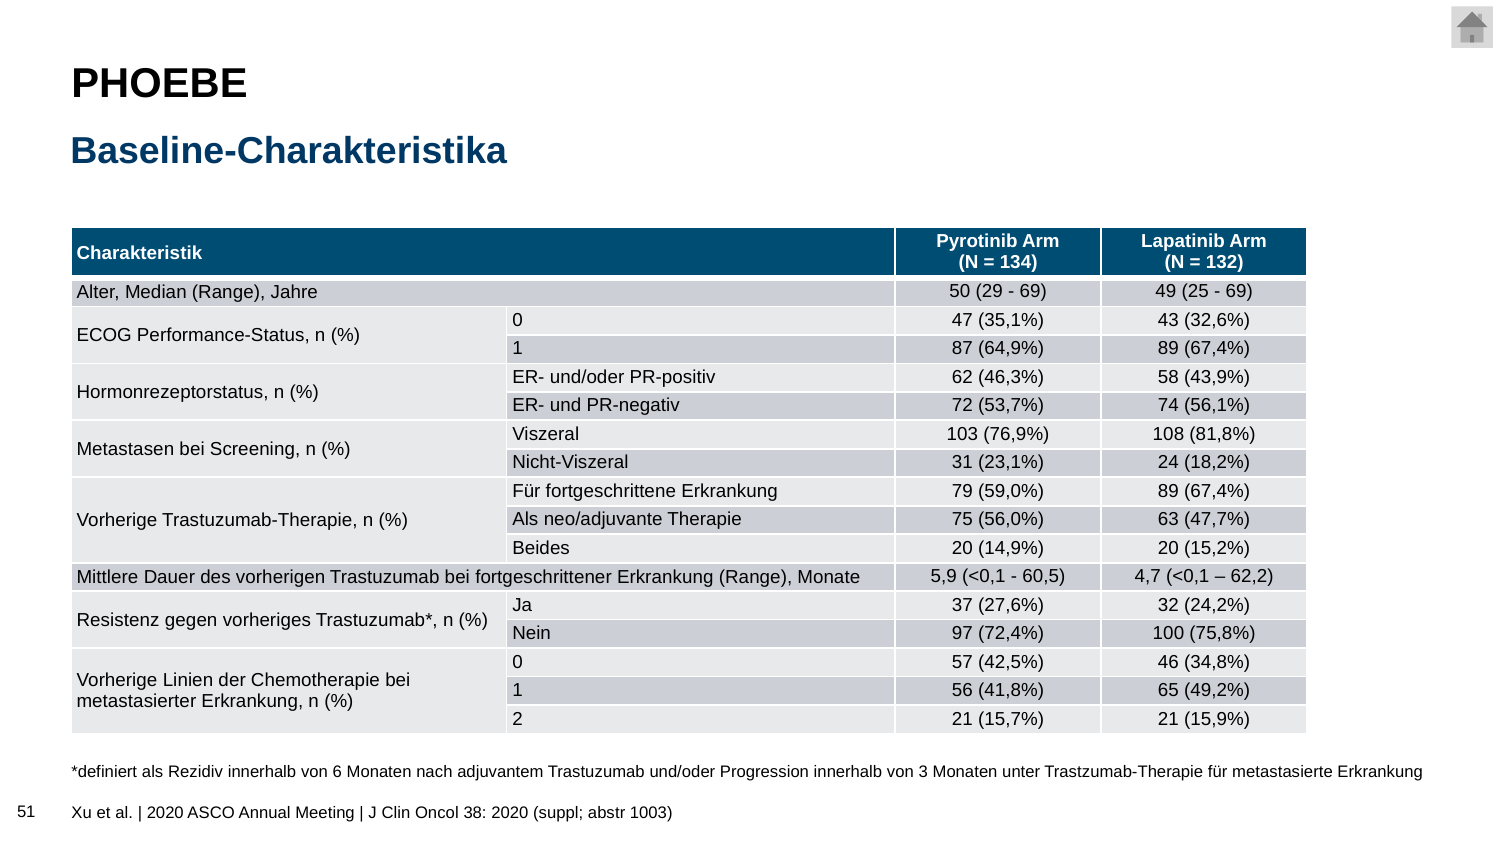

# PHOEBE
Baseline-Charakteristika
| Charakteristik |  | Pyrotinib Arm (N = 134) | Lapatinib Arm (N = 132) |
| --- | --- | --- | --- |
| Alter, Median (Range), Jahre |  | 50 (29 - 69) | 49 (25 - 69) |
| ECOG Performance-Status, n (%) | 0 | 47 (35,1%) | 43 (32,6%) |
|  | 1 | 87 (64,9%) | 89 (67,4%) |
| Hormonrezeptorstatus, n (%) | ER- und/oder PR-positiv | 62 (46,3%) | 58 (43,9%) |
|  | ER- und PR-negativ | 72 (53,7%) | 74 (56,1%) |
| Metastasen bei Screening, n (%) | Viszeral | 103 (76,9%) | 108 (81,8%) |
|  | Nicht-Viszeral | 31 (23,1%) | 24 (18,2%) |
| Vorherige Trastuzumab-Therapie, n (%) | Für fortgeschrittene Erkrankung | 79 (59,0%) | 89 (67,4%) |
|  | Als neo/adjuvante Therapie | 75 (56,0%) | 63 (47,7%) |
|  | Beides | 20 (14,9%) | 20 (15,2%) |
| Mittlere Dauer des vorherigen Trastuzumab bei fortgeschrittener Erkrankung (Range), Monate |  | 5,9 (<0,1 - 60,5) | 4,7 (<0,1 – 62,2) |
| Resistenz gegen vorheriges Trastuzumab\*, n (%) | Ja | 37 (27,6%) | 32 (24,2%) |
|  | Nein | 97 (72,4%) | 100 (75,8%) |
| Vorherige Linien der Chemotherapie bei metastasierter Erkrankung, n (%) | 0 | 57 (42,5%) | 46 (34,8%) |
|  | 1 | 56 (41,8%) | 65 (49,2%) |
|  | 2 | 21 (15,7%) | 21 (15,9%) |
Stratifikationsfaktoren:
Hormonrezeptor-Status (ER- und/oder PR-positiv vs. ER- und PR-negativ)
Vorherige Therapielinien der Chemotherapie für metastasierte Erkrankung (≤1 vs. 2)
*definiert als Rezidiv innerhalb von 6 Monaten nach adjuvantem Trastuzumab und/oder Progression innerhalb von 3 Monaten unter Trastzumab-Therapie für metastasierte Erkrankung
51
Xu et al. | 2020 ASCO Annual Meeting | J Clin Oncol 38: 2020 (suppl; abstr 1003)